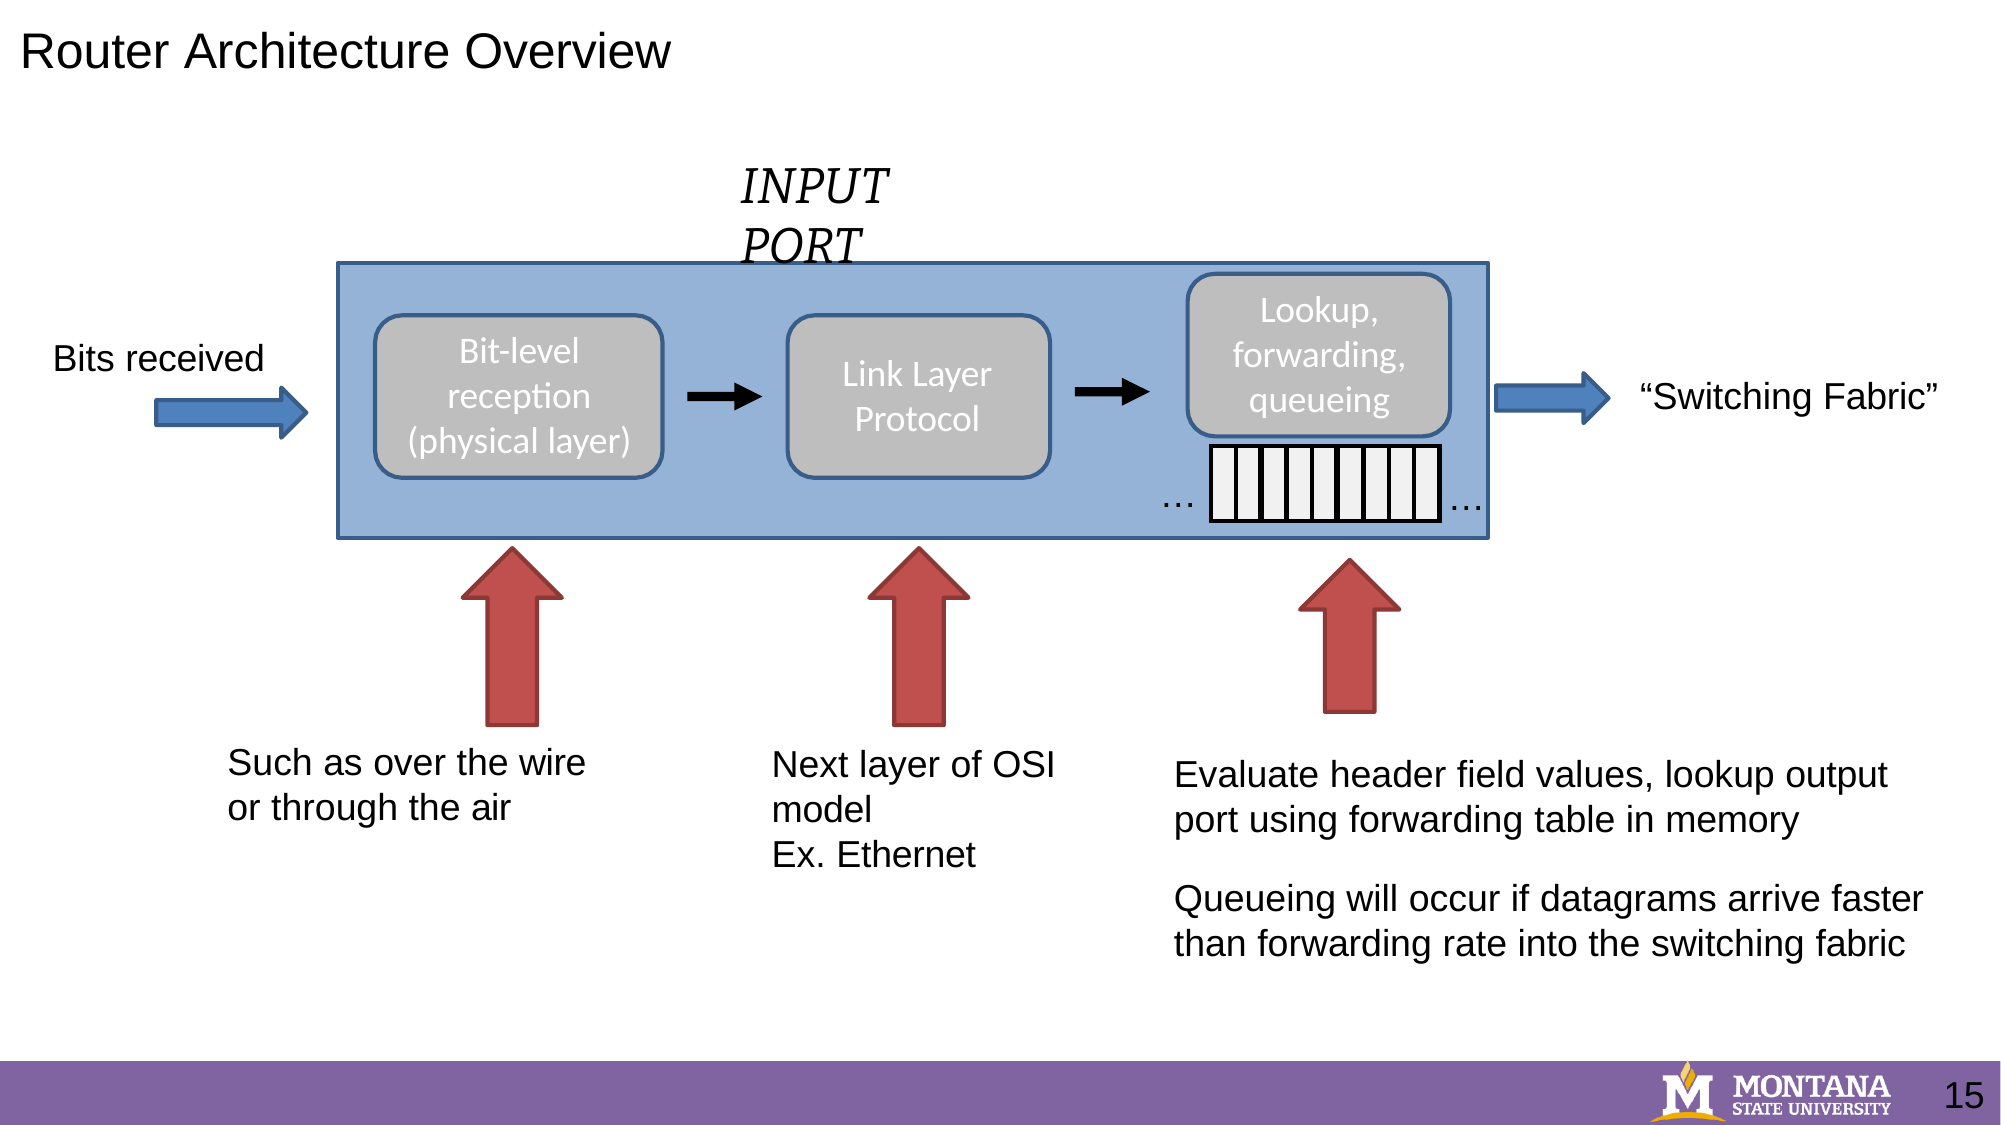

# Router Architecture Overview
INPUT PORT

Lookup, forwarding, queueing

Bit-level reception (physical layer)
Bits received
Link Layer Protocol
“Switching Fabric”

|  |  |  |  |  |  |  |  |  |
| --- | --- | --- | --- | --- | --- | --- | --- | --- |
…
…
Such as over the wire or through the air
Next layer of OSI
model
Ex. Ethernet
Evaluate header field values, lookup output port using forwarding table in memory
Queueing will occur if datagrams arrive faster
than forwarding rate into the switching fabric
15